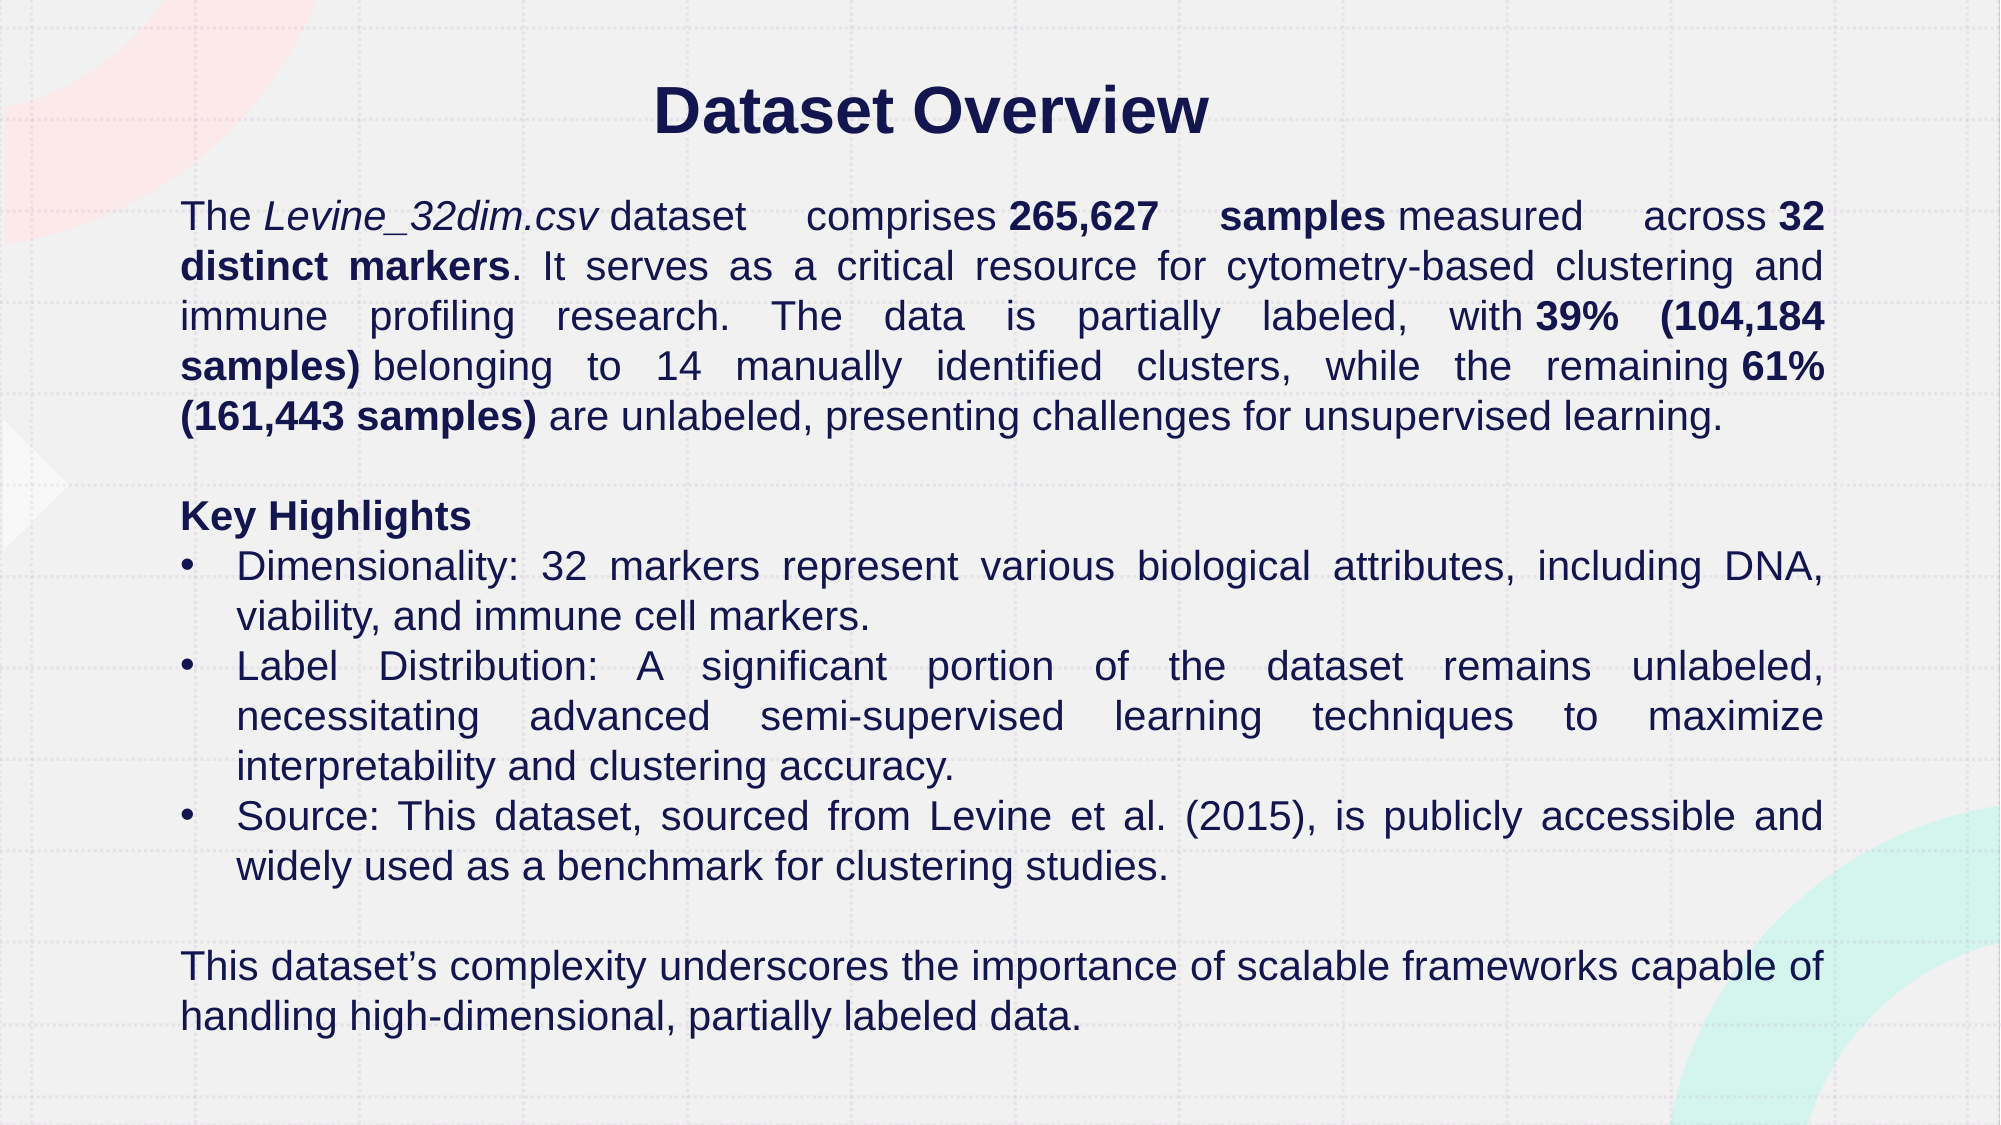

# Dataset Overview
The Levine_32dim.csv dataset comprises 265,627 samples measured across 32 distinct markers. It serves as a critical resource for cytometry-based clustering and immune profiling research. The data is partially labeled, with 39% (104,184 samples) belonging to 14 manually identified clusters, while the remaining 61% (161,443 samples) are unlabeled, presenting challenges for unsupervised learning.

Key Highlights:
Dimensionality: 32 markers represent various biological attributes, including DNA, viability, and immune cell markers.
Label Distribution: A significant portion of the dataset remains unlabeled, necessitating advanced semi-supervised learning techniques to maximize interpretability and clustering accuracy.
Source: This dataset, sourced from Levine et al. (2015), is publicly accessible and widely used as a benchmark for clustering studies.

This dataset’s complexity underscores the importance of scalable frameworks capable of handling high-dimensional, partially labeled data.